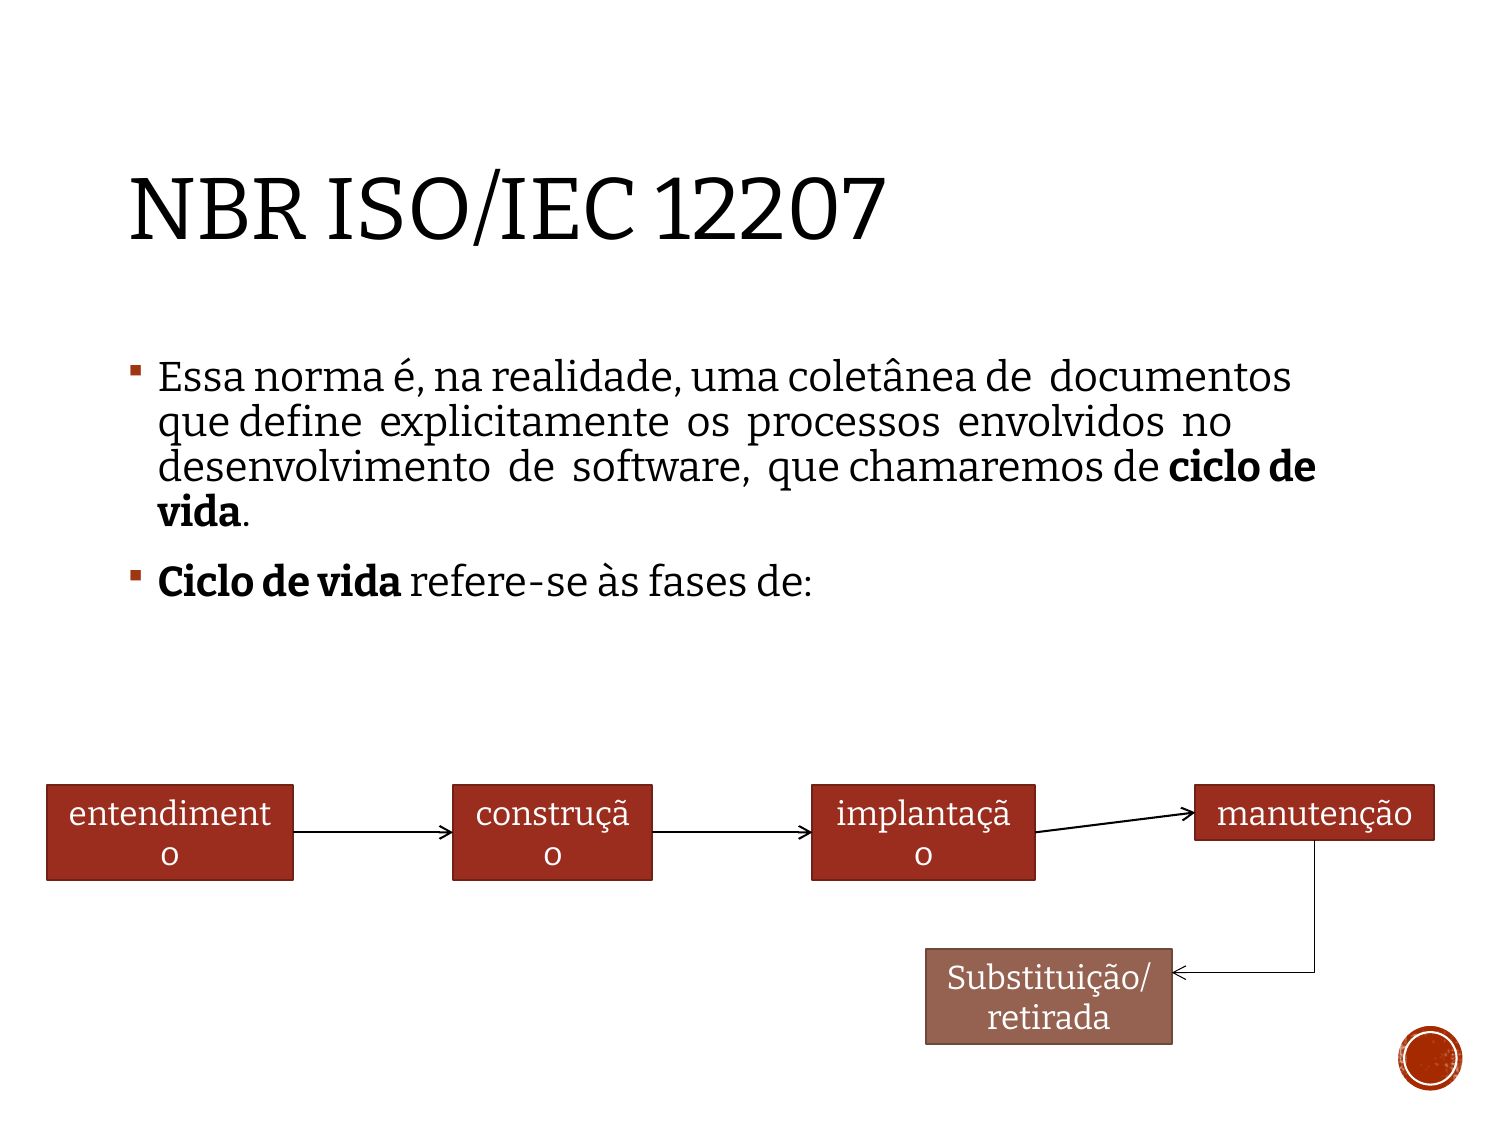

# NBR ISO/IEC 12207
Essa norma é, na realidade, uma coletânea de  documentos que define  explicitamente  os  processos  envolvidos  no  desenvolvimento  de  software,  que chamaremos de ciclo de vida.
Ciclo de vida refere-se às fases de:

entendimento
construção
implantação
manutenção
Substituição/
retirada